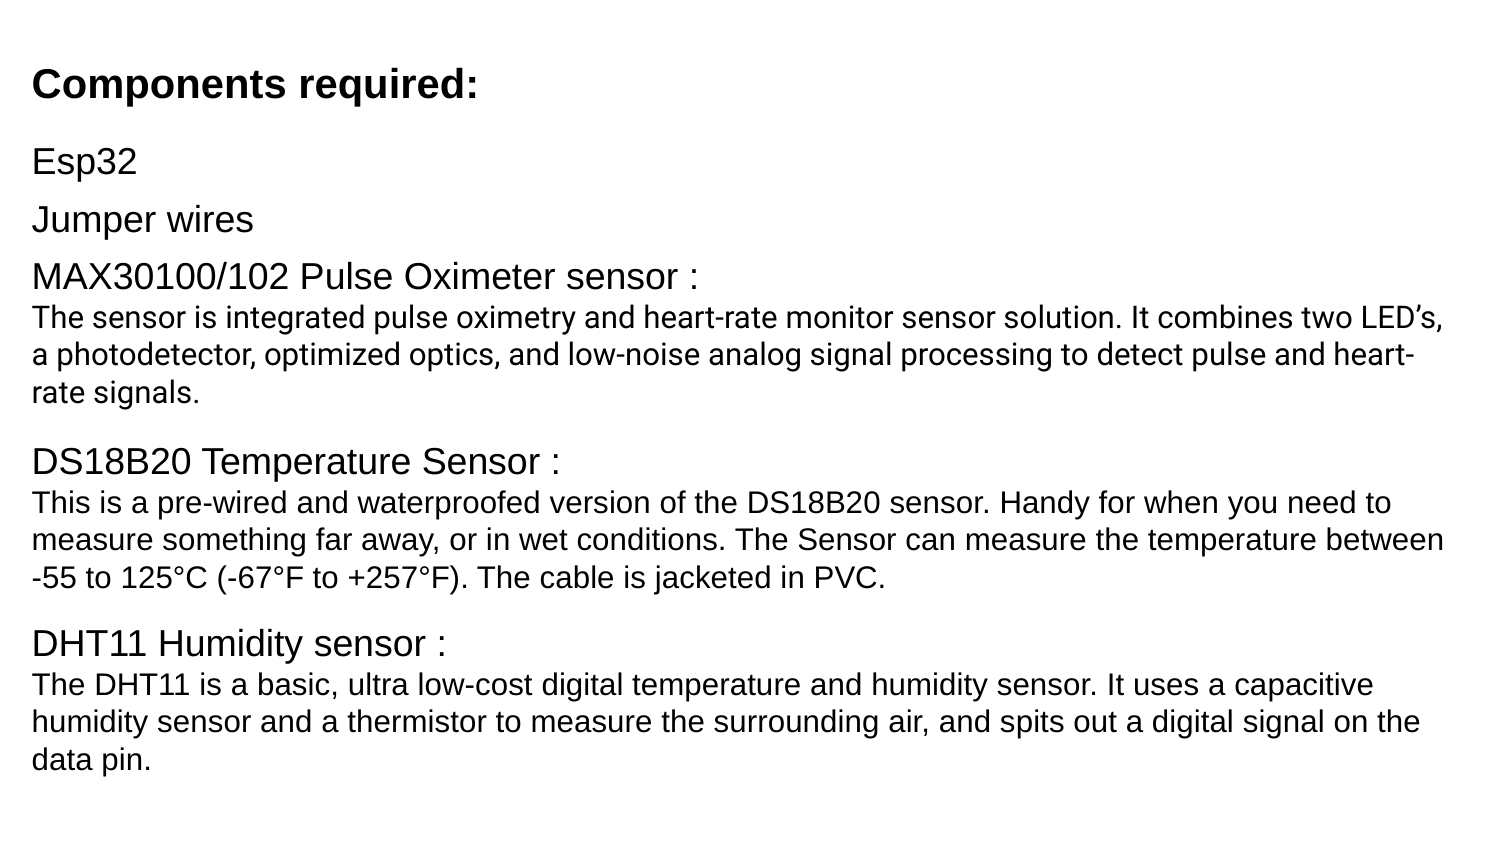

# Components required:

Esp32

Jumper wires

MAX30100/102 Pulse Oximeter sensor :
The sensor is integrated pulse oximetry and heart-rate monitor sensor solution. It combines two LED’s, a photodetector, optimized optics, and low-noise analog signal processing to detect pulse and heart-rate signals.

DS18B20 Temperature Sensor :
This is a pre-wired and waterproofed version of the DS18B20 sensor. Handy for when you need to measure something far away, or in wet conditions. The Sensor can measure the temperature between -55 to 125°C (-67°F to +257°F). The cable is jacketed in PVC.

DHT11 Humidity sensor :
The DHT11 is a basic, ultra low-cost digital temperature and humidity sensor. It uses a capacitive humidity sensor and a thermistor to measure the surrounding air, and spits out a digital signal on the data pin.